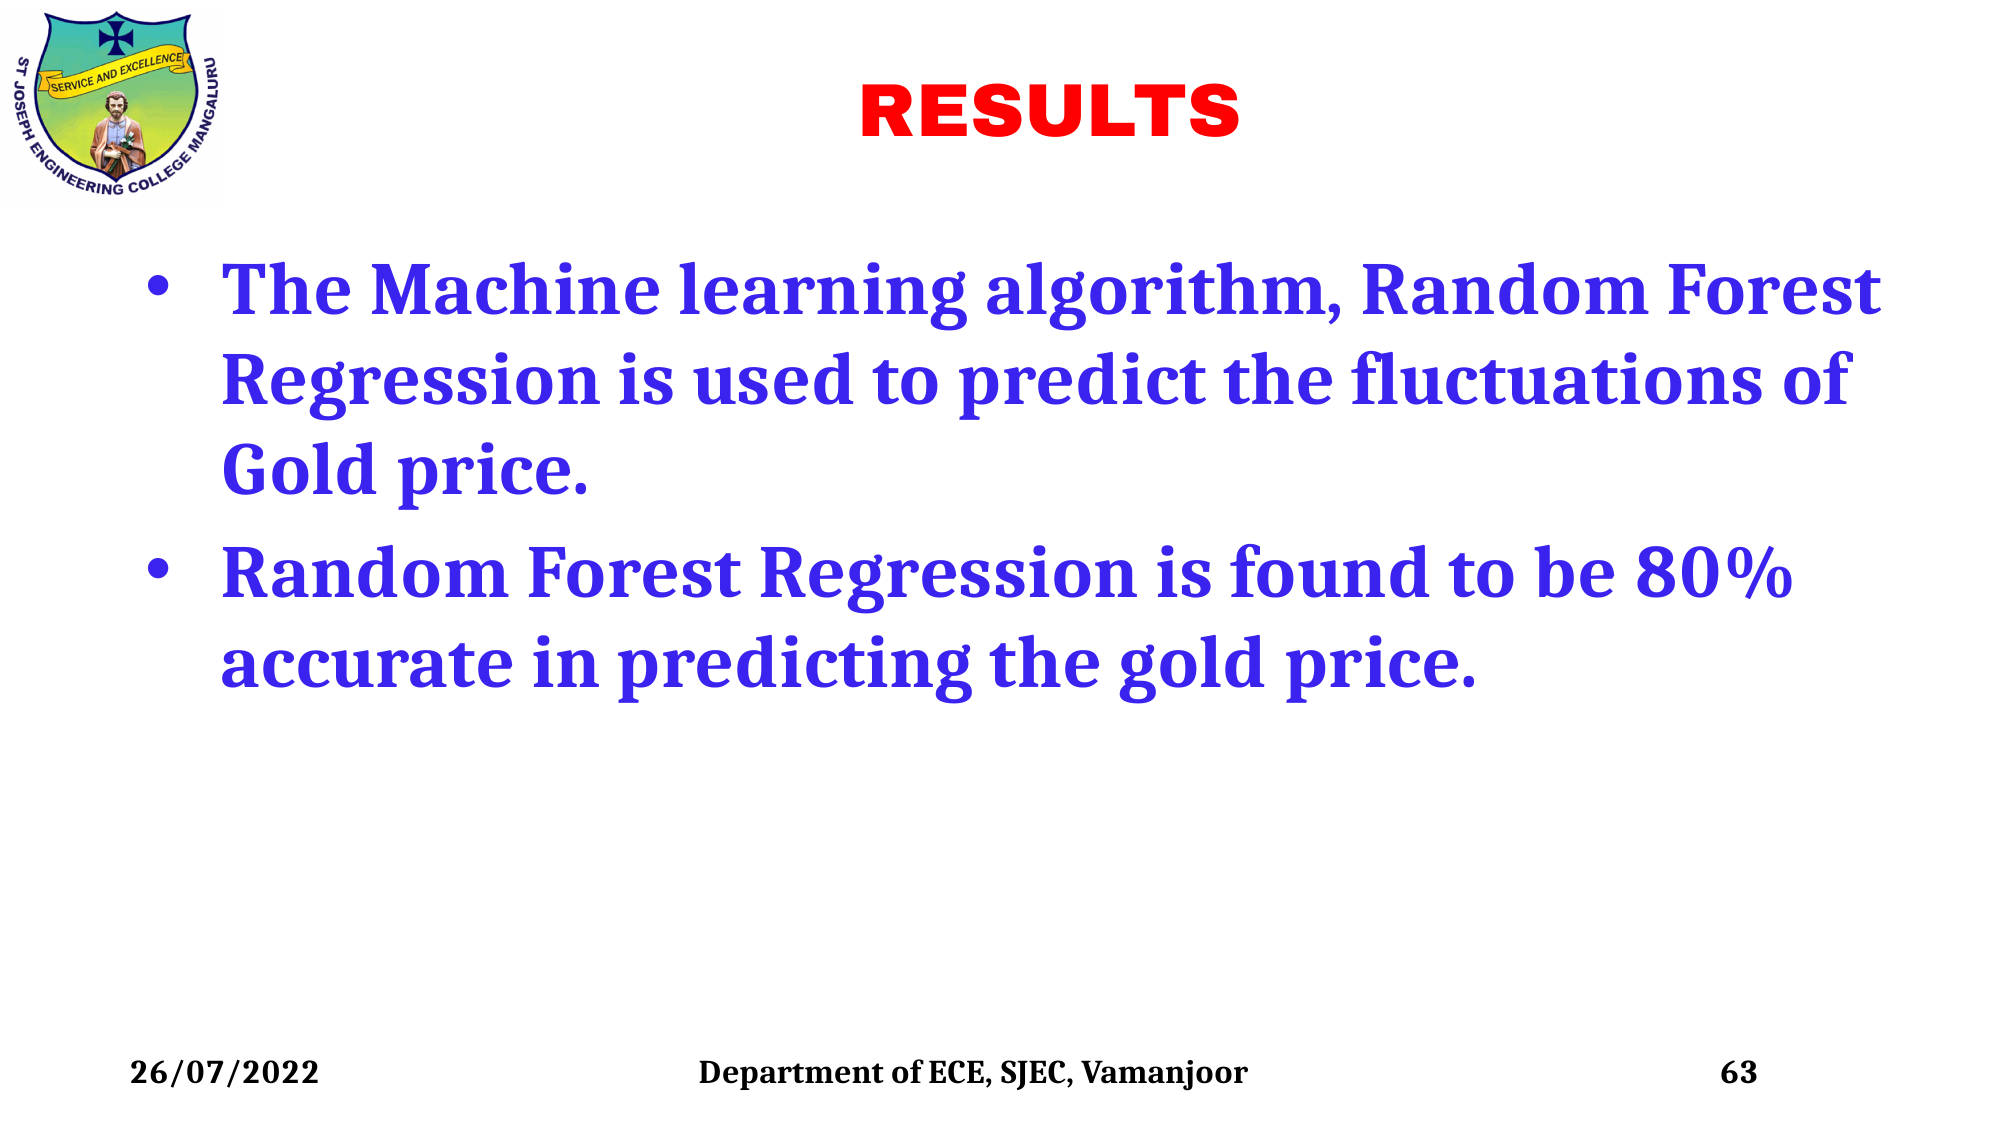

RESULTS
The Machine learning algorithm, Random Forest Regression is used to predict the fluctuations of Gold price.
Random Forest Regression is found to be 80% accurate in predicting the gold price.

  26/07/2022
Department of ECE, SJEC, Vamanjoor
63